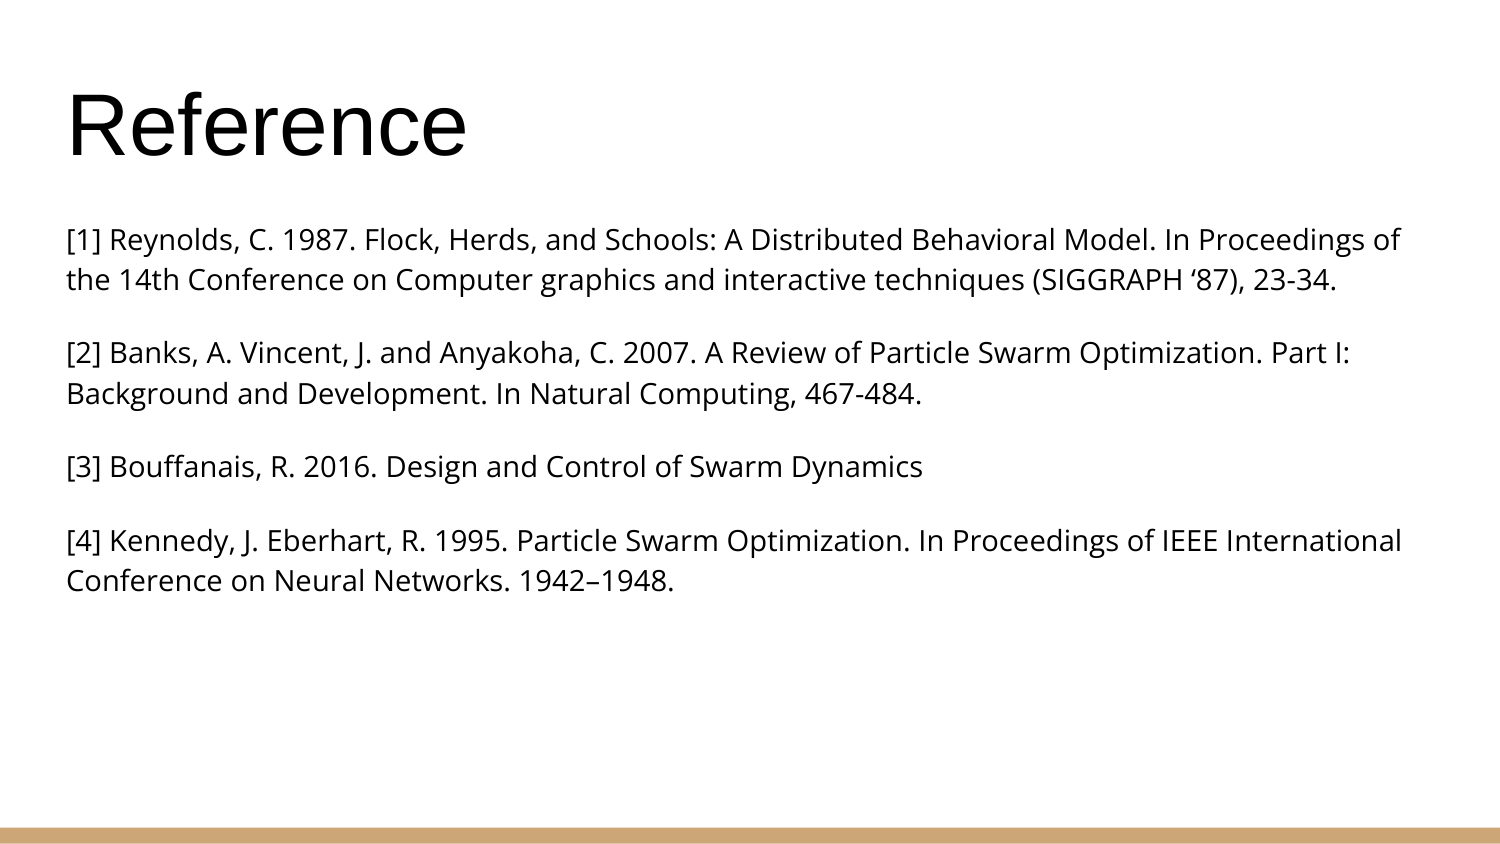

# Reference
[1] Reynolds, C. 1987. Flock, Herds, and Schools: A Distributed Behavioral Model. In Proceedings of the 14th Conference on Computer graphics and interactive techniques (SIGGRAPH ‘87), 23-34.
[2] Banks, A. Vincent, J. and Anyakoha, C. 2007. A Review of Particle Swarm Optimization. Part I: Background and Development. In Natural Computing, 467-484.
[3] Bouffanais, R. 2016. Design and Control of Swarm Dynamics
[4] Kennedy, J. Eberhart, R. 1995. Particle Swarm Optimization. In Proceedings of IEEE International Conference on Neural Networks. 1942–1948.